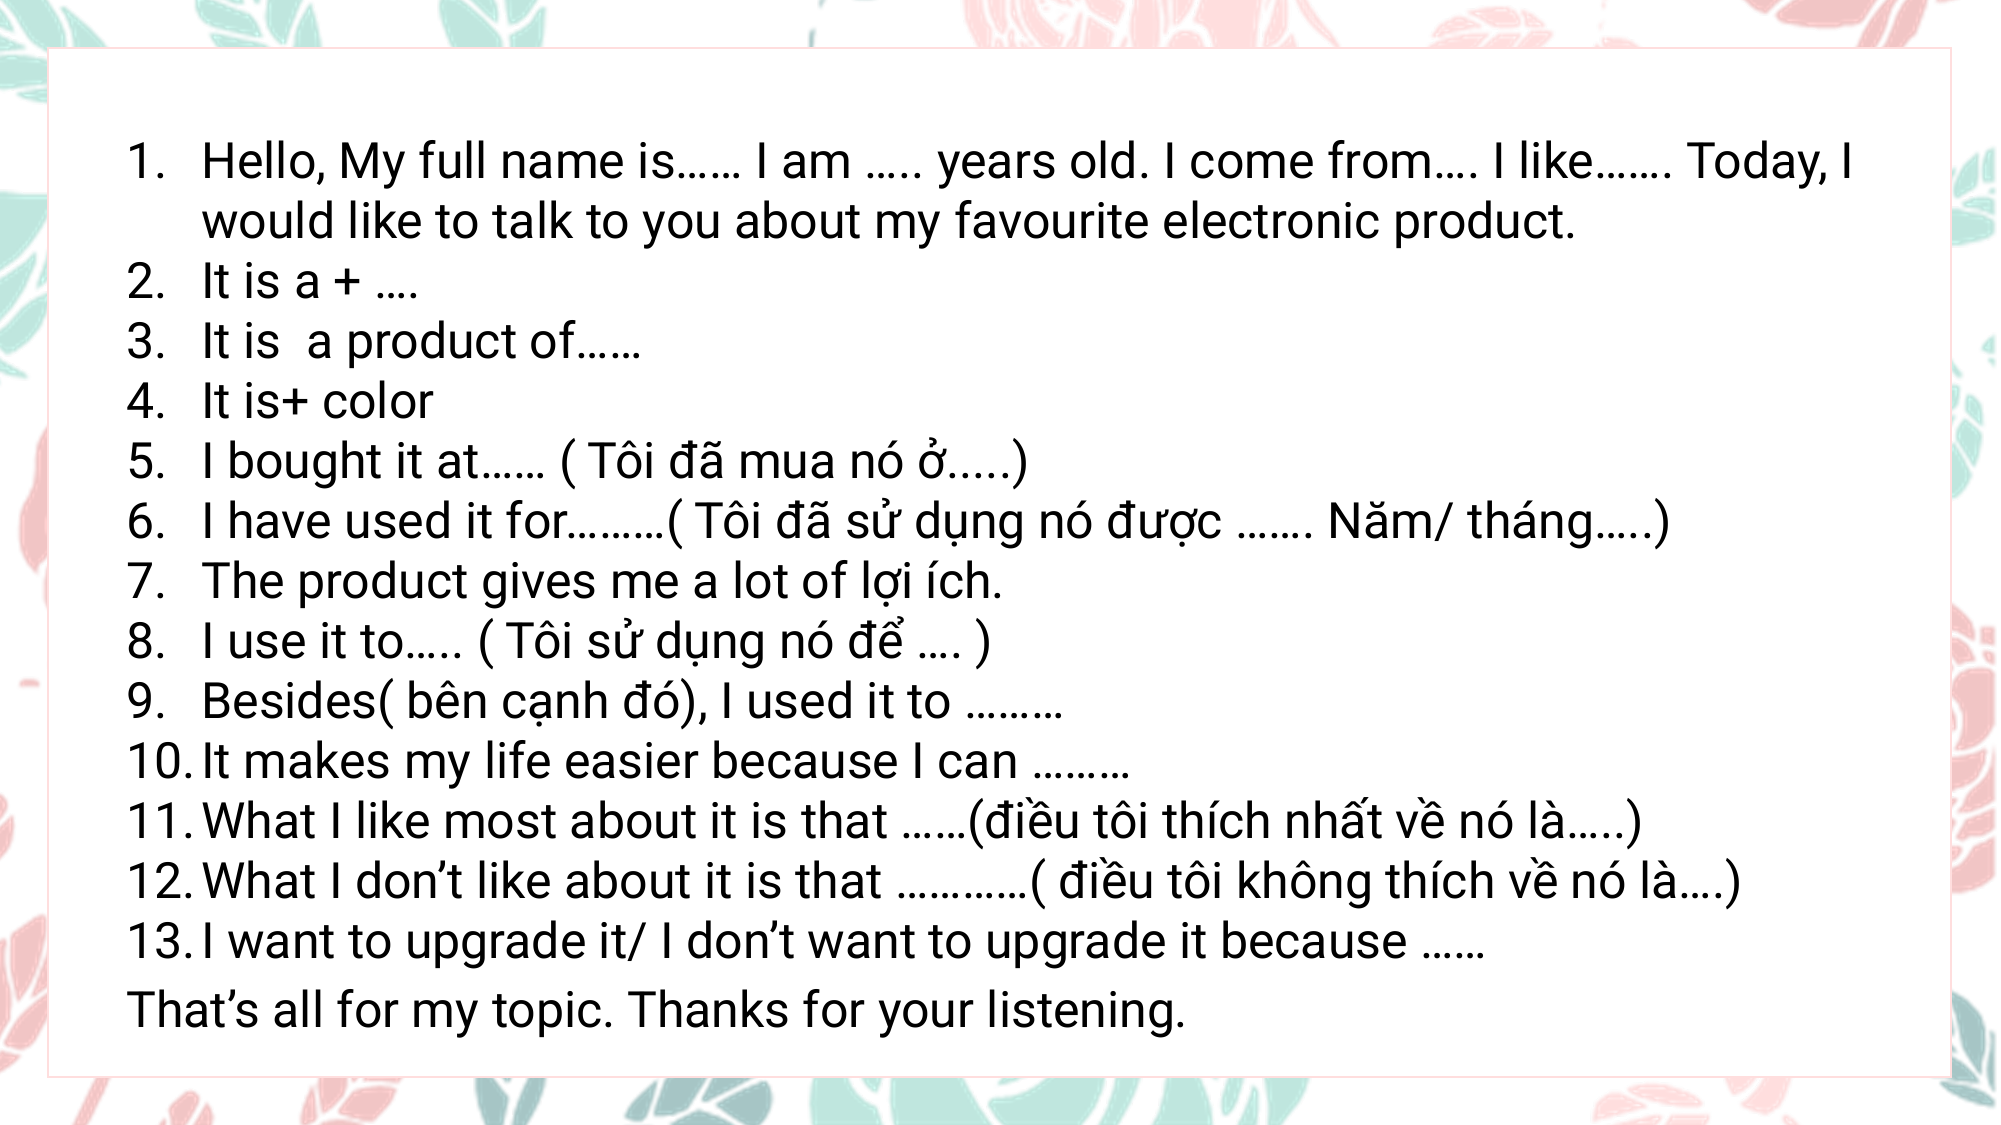

Hello, My full name is…… I am ….. years old. I come from…. I like……. Today, I would like to talk to you about my favourite electronic product.
It is a + ….
It is  a product of……
It is+ color
I bought it at…… ( Tôi đã mua nó ở.....)
I have used it for………( Tôi đã sử dụng nó được ……. Năm/ tháng…..)
The product gives me a lot of lợi ích.
I use it to….. ( Tôi sử dụng nó để …. )
Besides( bên cạnh đó), I used it to ………
It makes my life easier because I can ………
What I like most about it is that ……(điều tôi thích nhất về nó là…..)
What I don’t like about it is that …………( điều tôi không thích về nó là….)
I want to upgrade it/ I don’t want to upgrade it because ……
That’s all for my topic. Thanks for your listening.